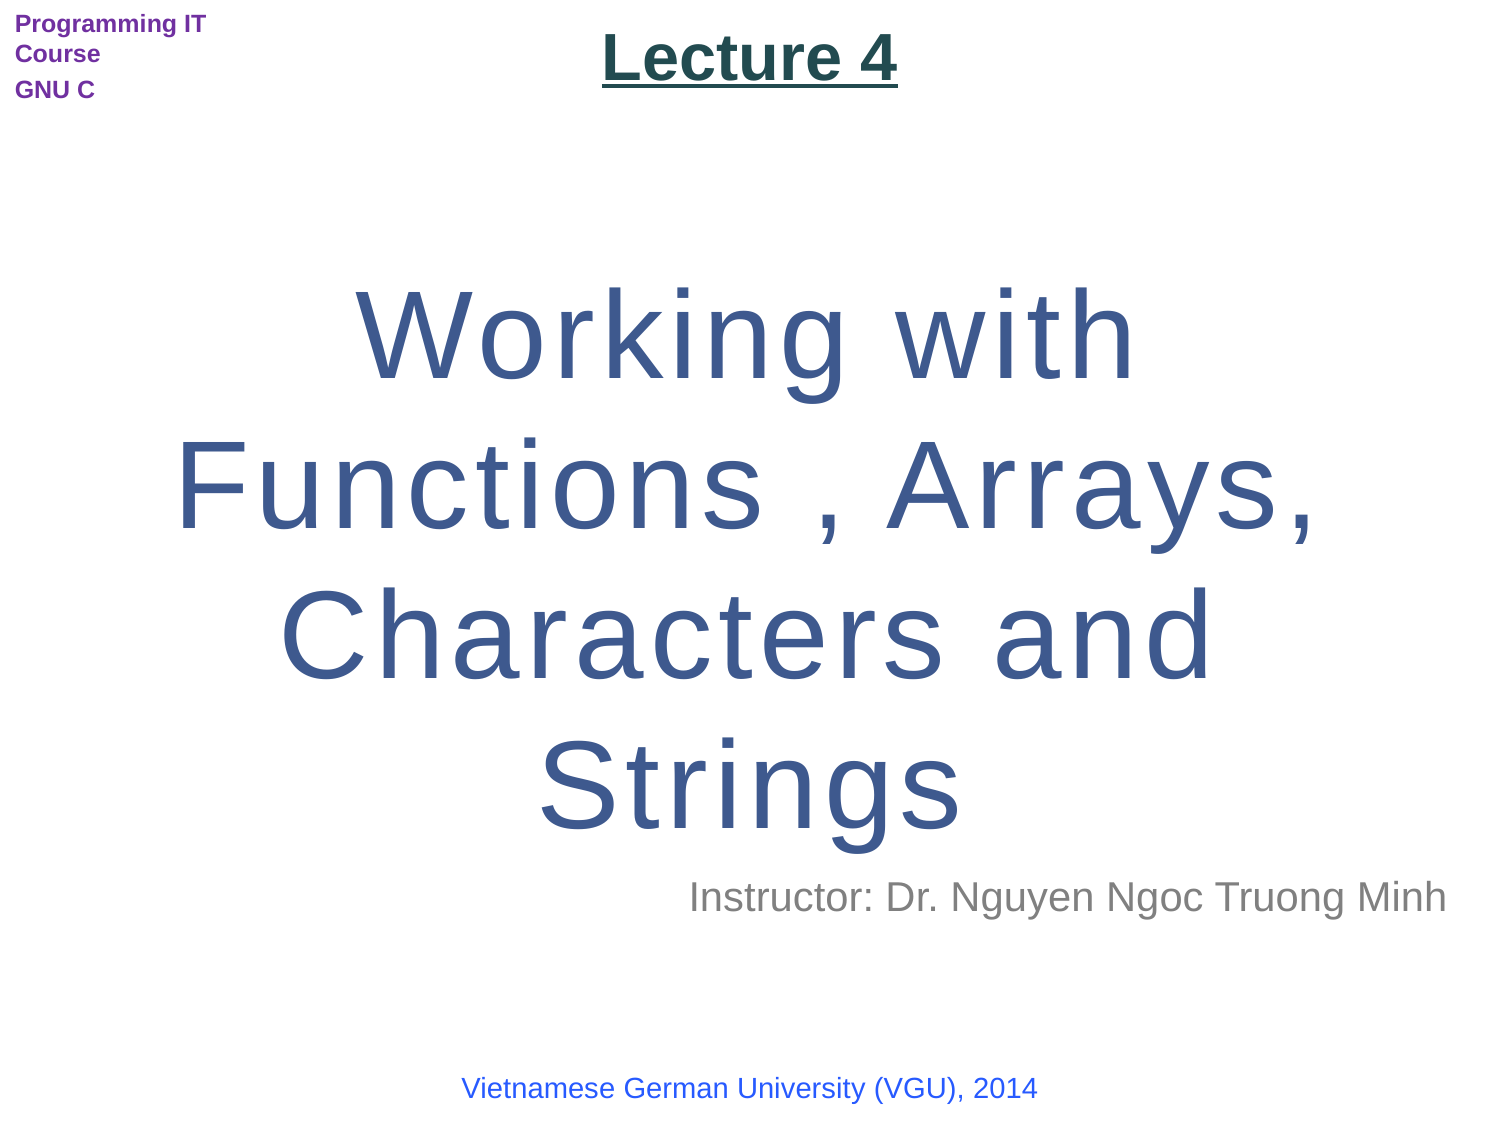

Programming IT Course
GNU C
# Lecture 4
Working with Functions , Arrays, Characters and Strings
Instructor: Dr. Nguyen Ngoc Truong Minh
Vietnamese German University (VGU), 2014